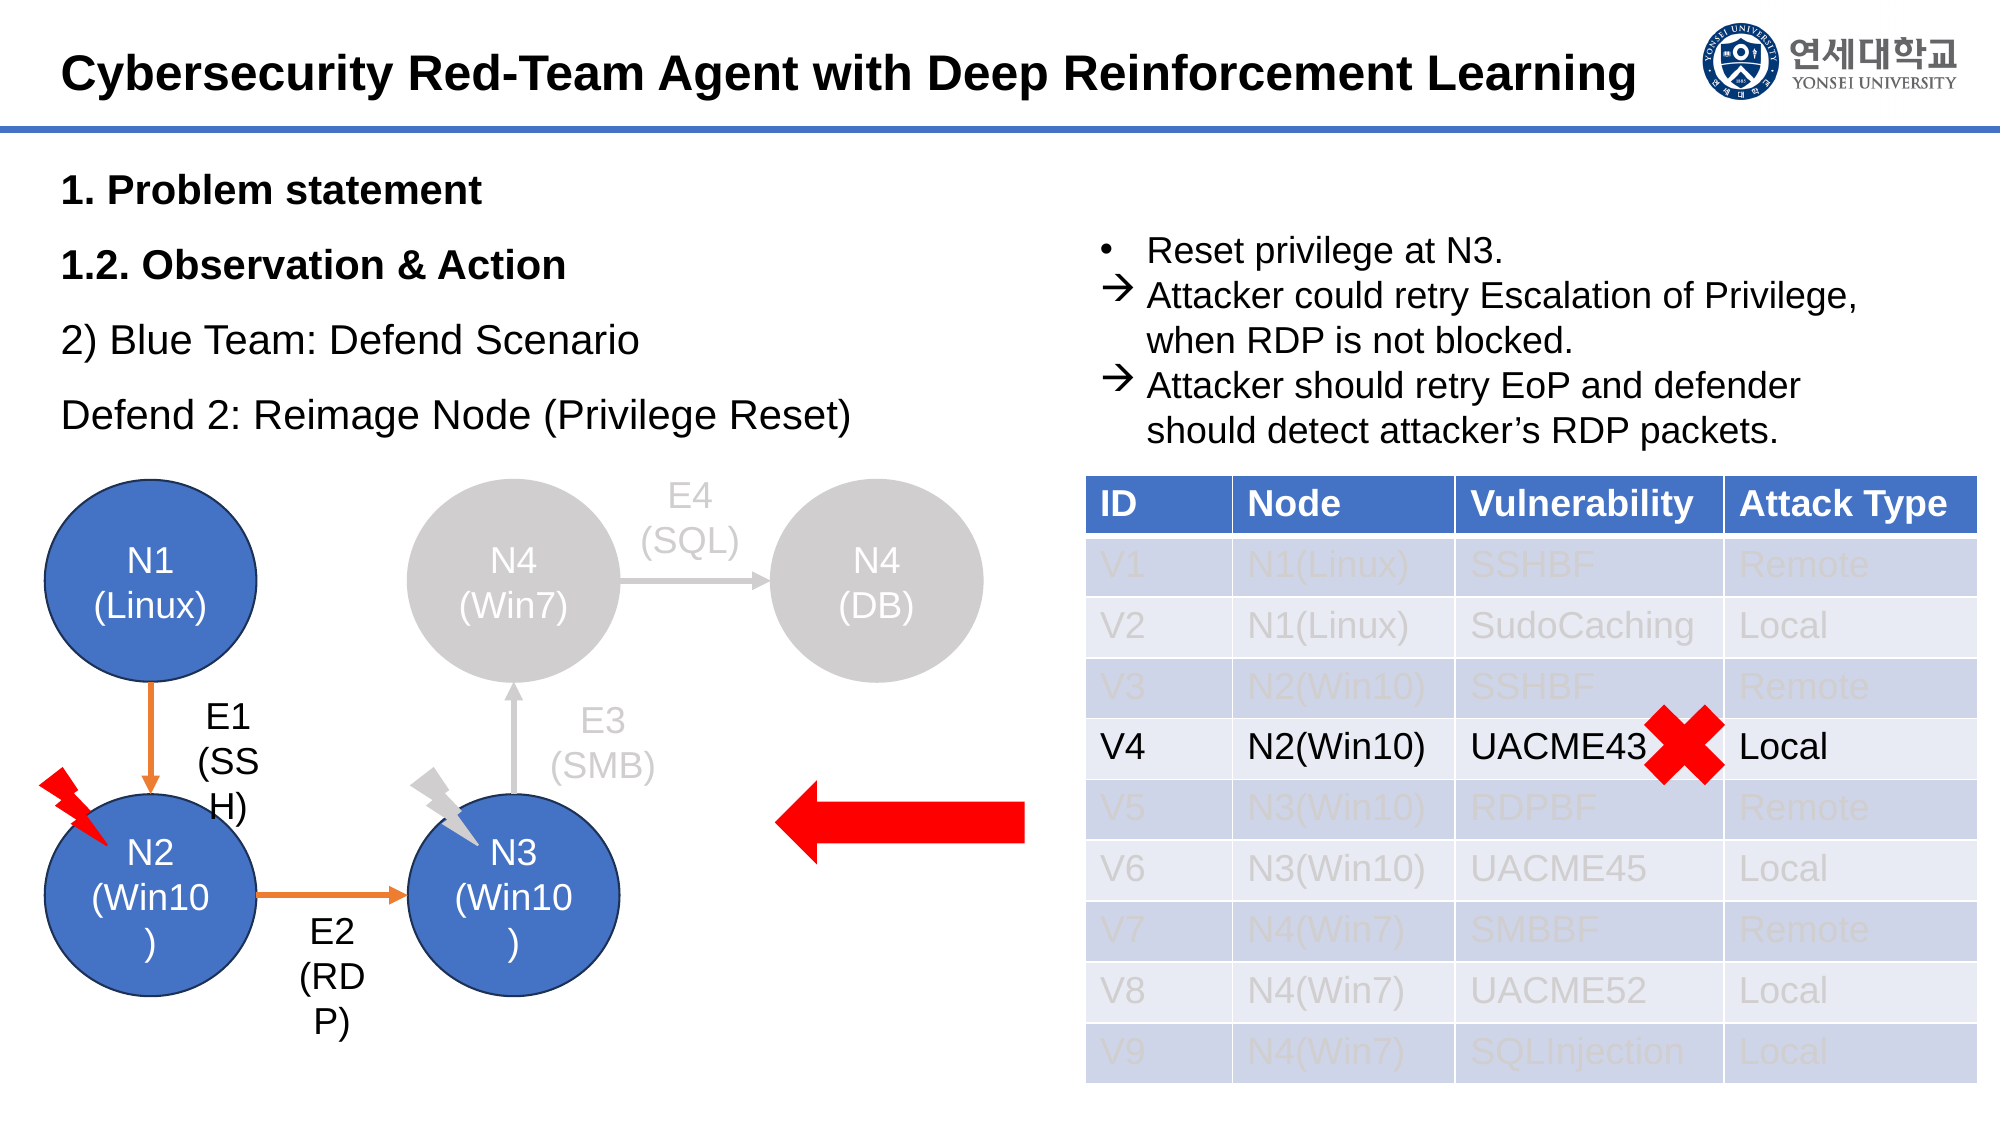

Cybersecurity Red-Team Agent with Deep Reinforcement Learning
1. Problem statement
1.2. Observation & Action
2) Blue Team: Defend Scenario
Defend 2: Reimage Node (Privilege Reset)

Reset privilege at N3.
Attacker could retry Escalation of Privilege,
when RDP is not blocked.
Attacker should retry EoP and defender should detect attacker’s RDP packets.
E4
(SQL)
| ID | Node | Vulnerability | Attack Type |
| --- | --- | --- | --- |
| V1 | N1(Linux) | SSHBF | Remote |
| V2 | N1(Linux) | SudoCaching | Local |
| V3 | N2(Win10) | SSHBF | Remote |
| V4 | N2(Win10) | UACME43 | Local |
| V5 | N3(Win10) | RDPBF | Remote |
| V6 | N3(Win10) | UACME45 | Local |
| V7 | N4(Win7) | SMBBF | Remote |
| V8 | N4(Win7) | UACME52 | Local |
| V9 | N4(Win7) | SQLInjection | Local |
N1
(Linux)
N4
(Win7)
N4
(DB)
E1
(SSH)
E3
(SMB)

N2
(Win10)
N3
(Win10)
E2
(RDP)